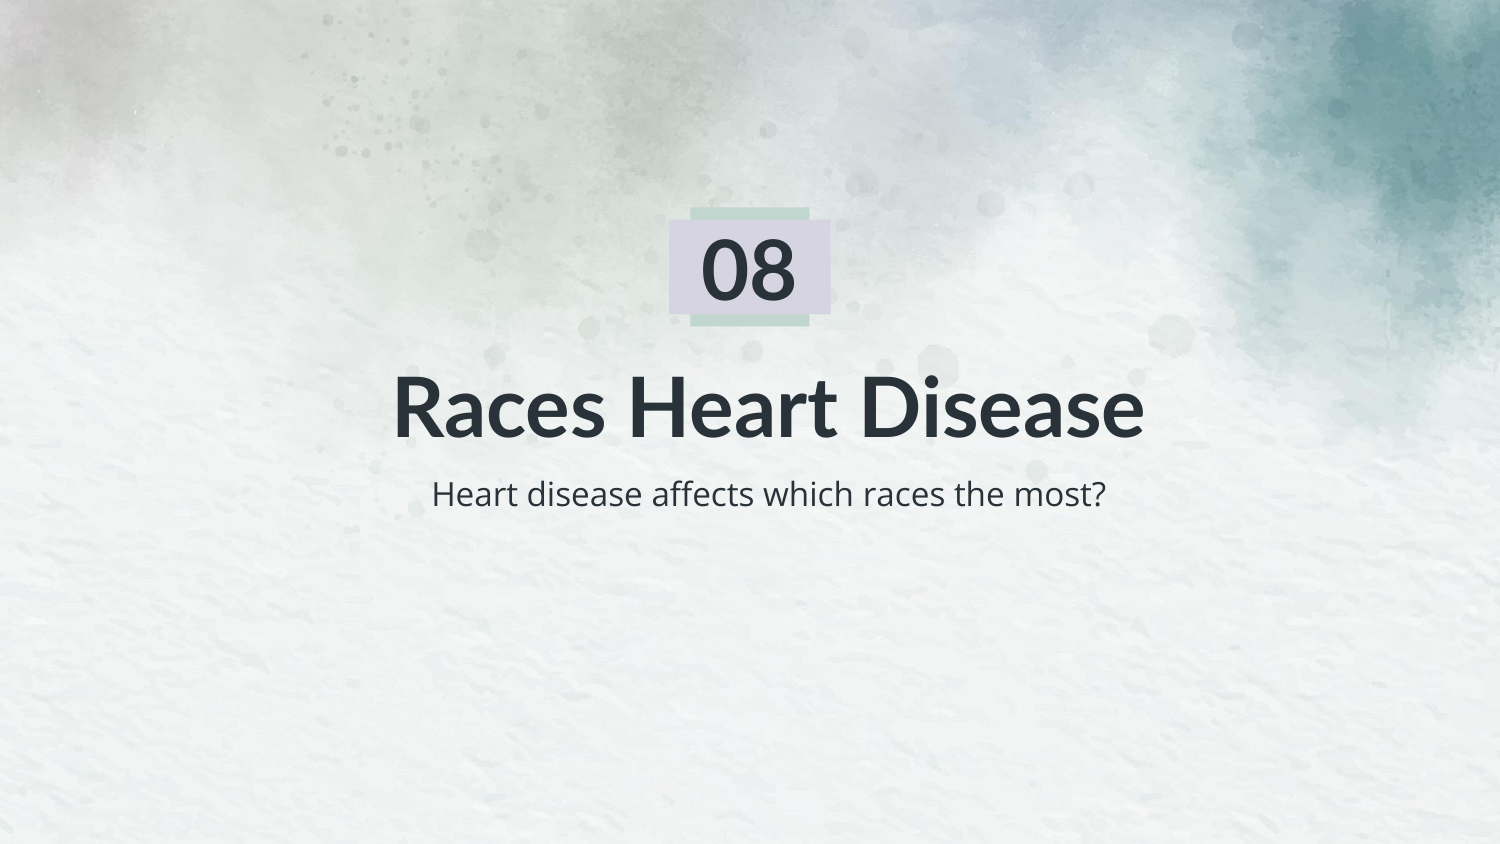

08
# Races Heart Disease
Heart disease affects which races the most?